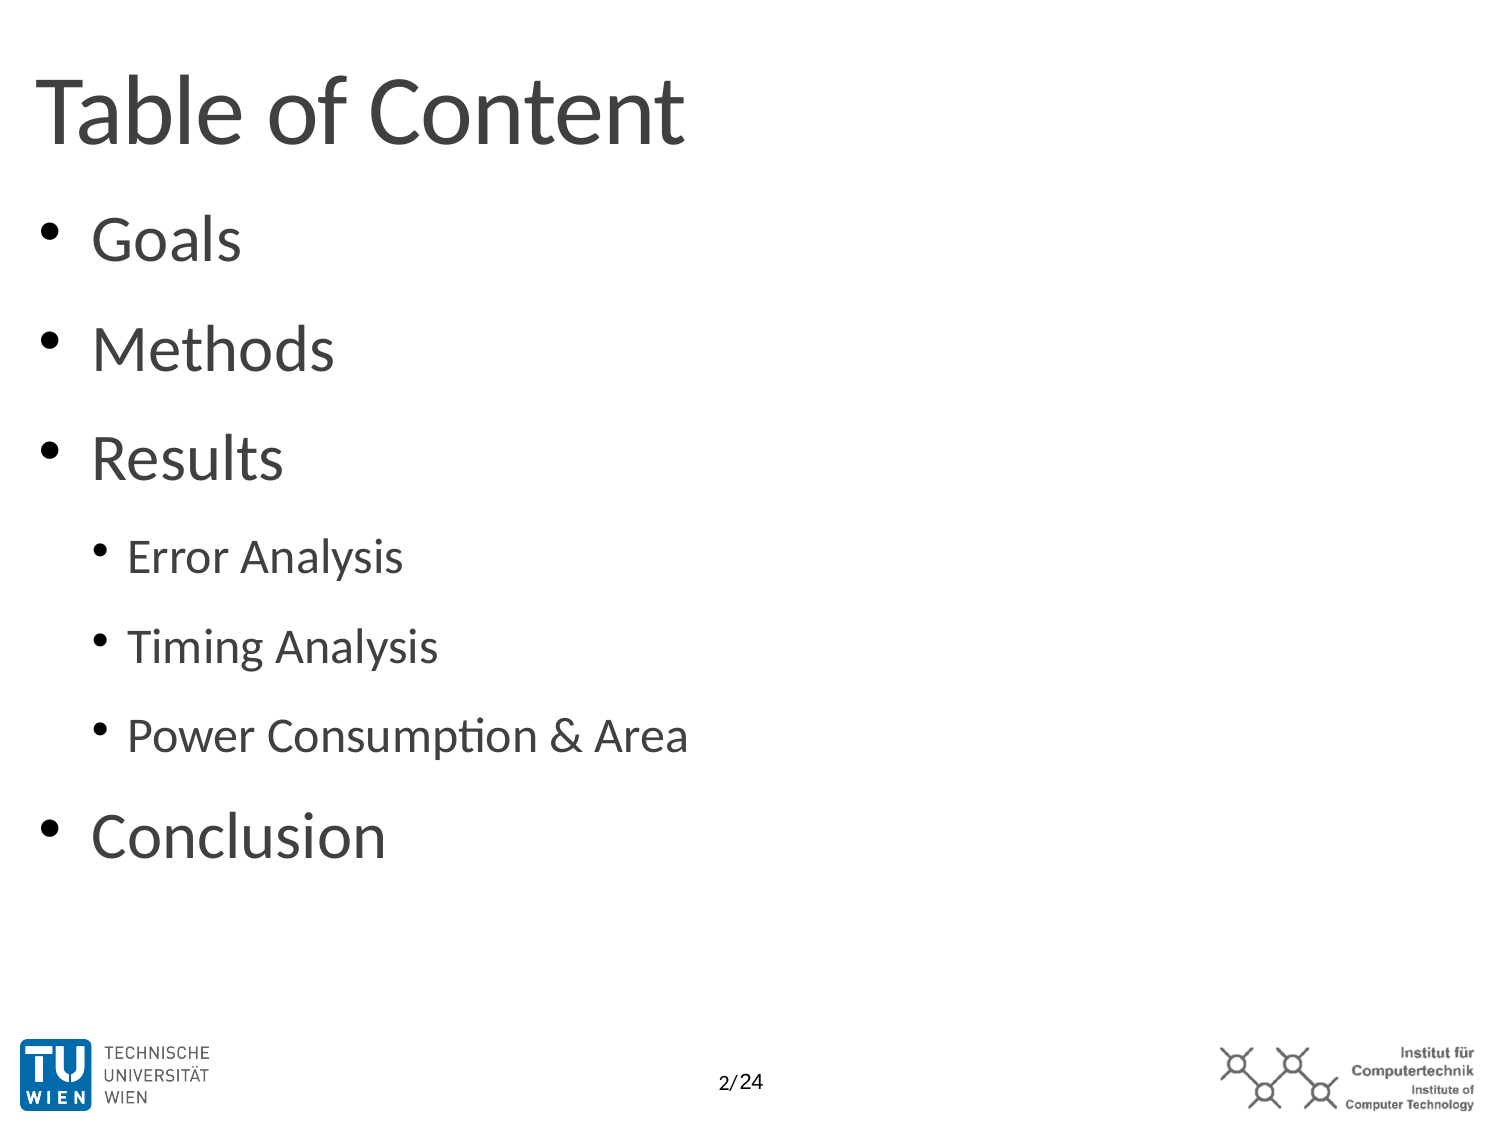

Table of Content
Goals
Methods
Results
Error Analysis
Timing Analysis
Power Consumption & Area
Conclusion

2/